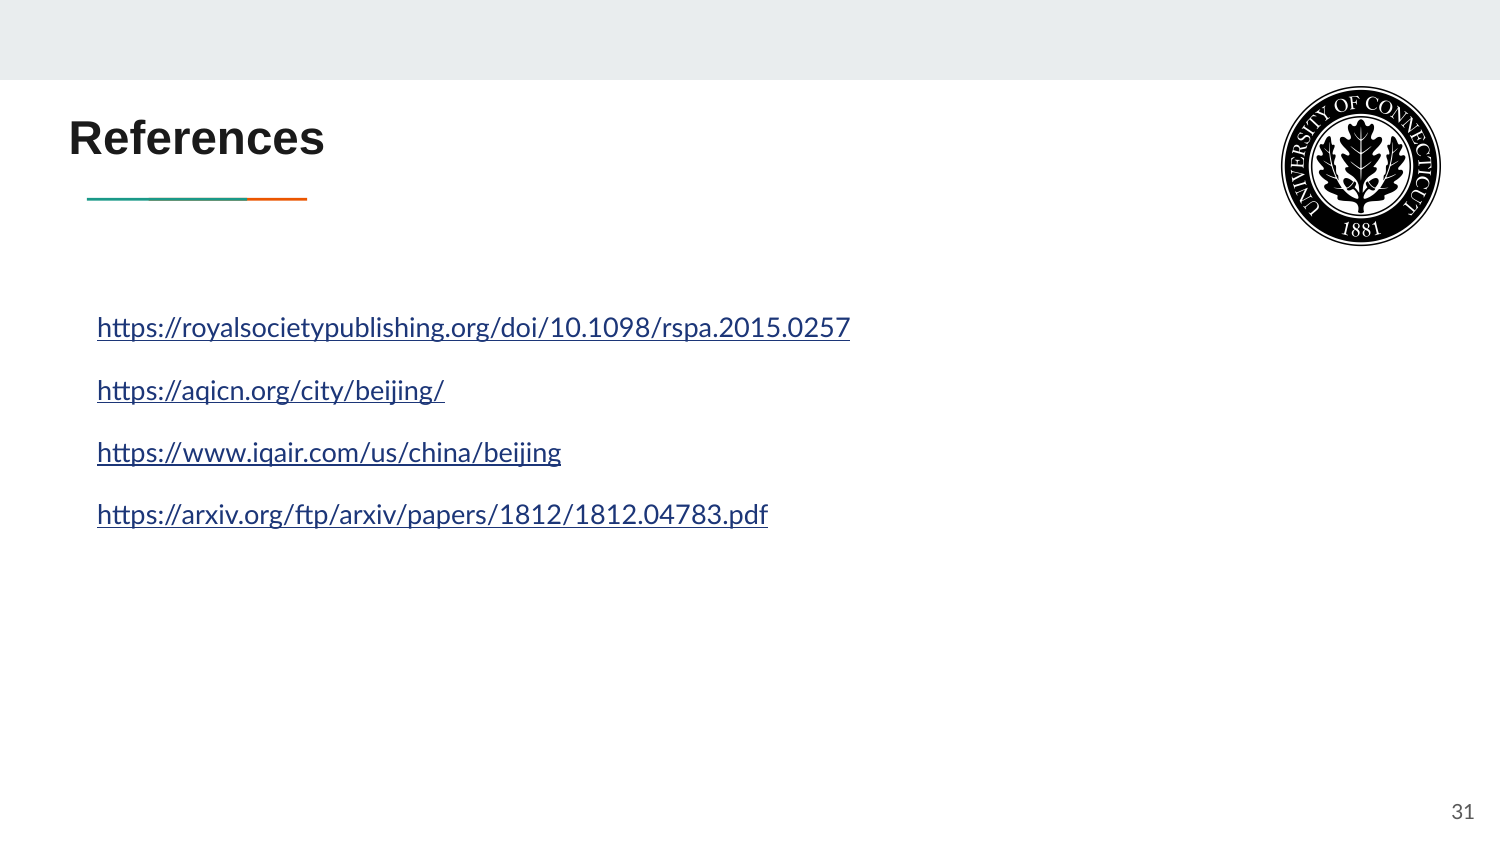

# References
https://royalsocietypublishing.org/doi/10.1098/rspa.2015.0257
https://aqicn.org/city/beijing/
https://www.iqair.com/us/china/beijing
https://arxiv.org/ftp/arxiv/papers/1812/1812.04783.pdf

31